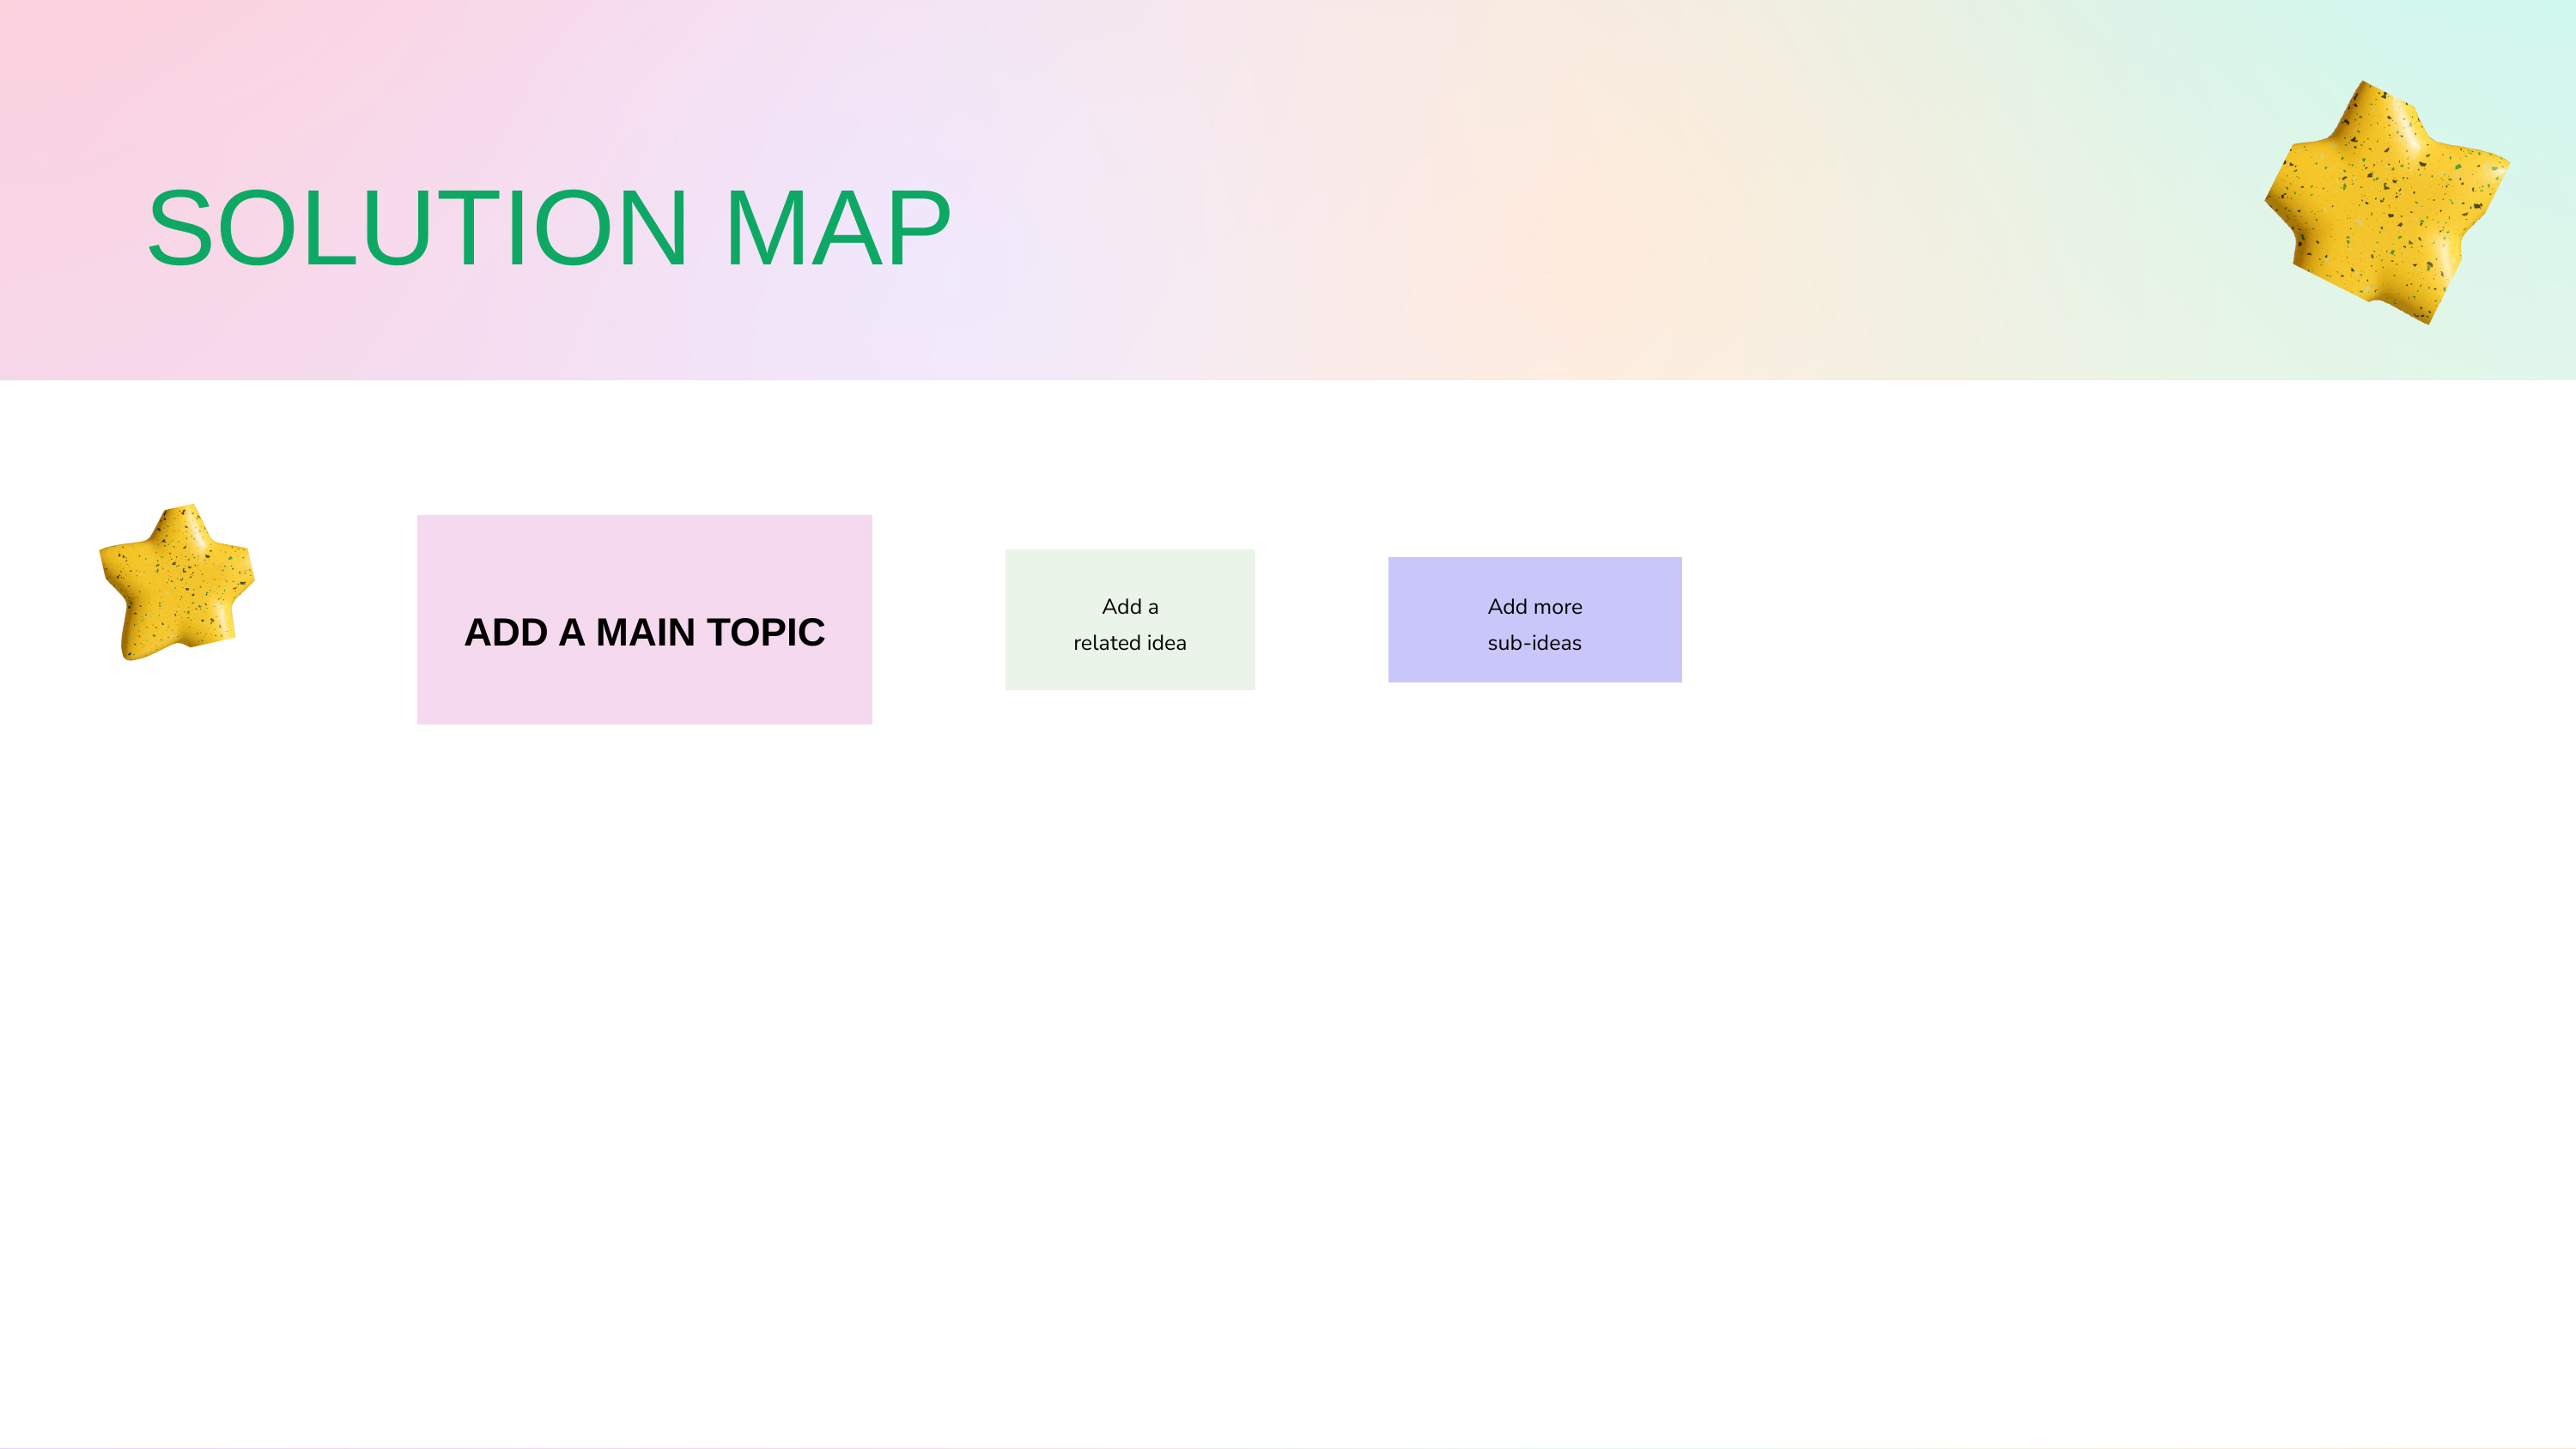

SOLUTION MAP

ADD A MAIN TOPIC

Add a
related idea

Add more
sub-ideas